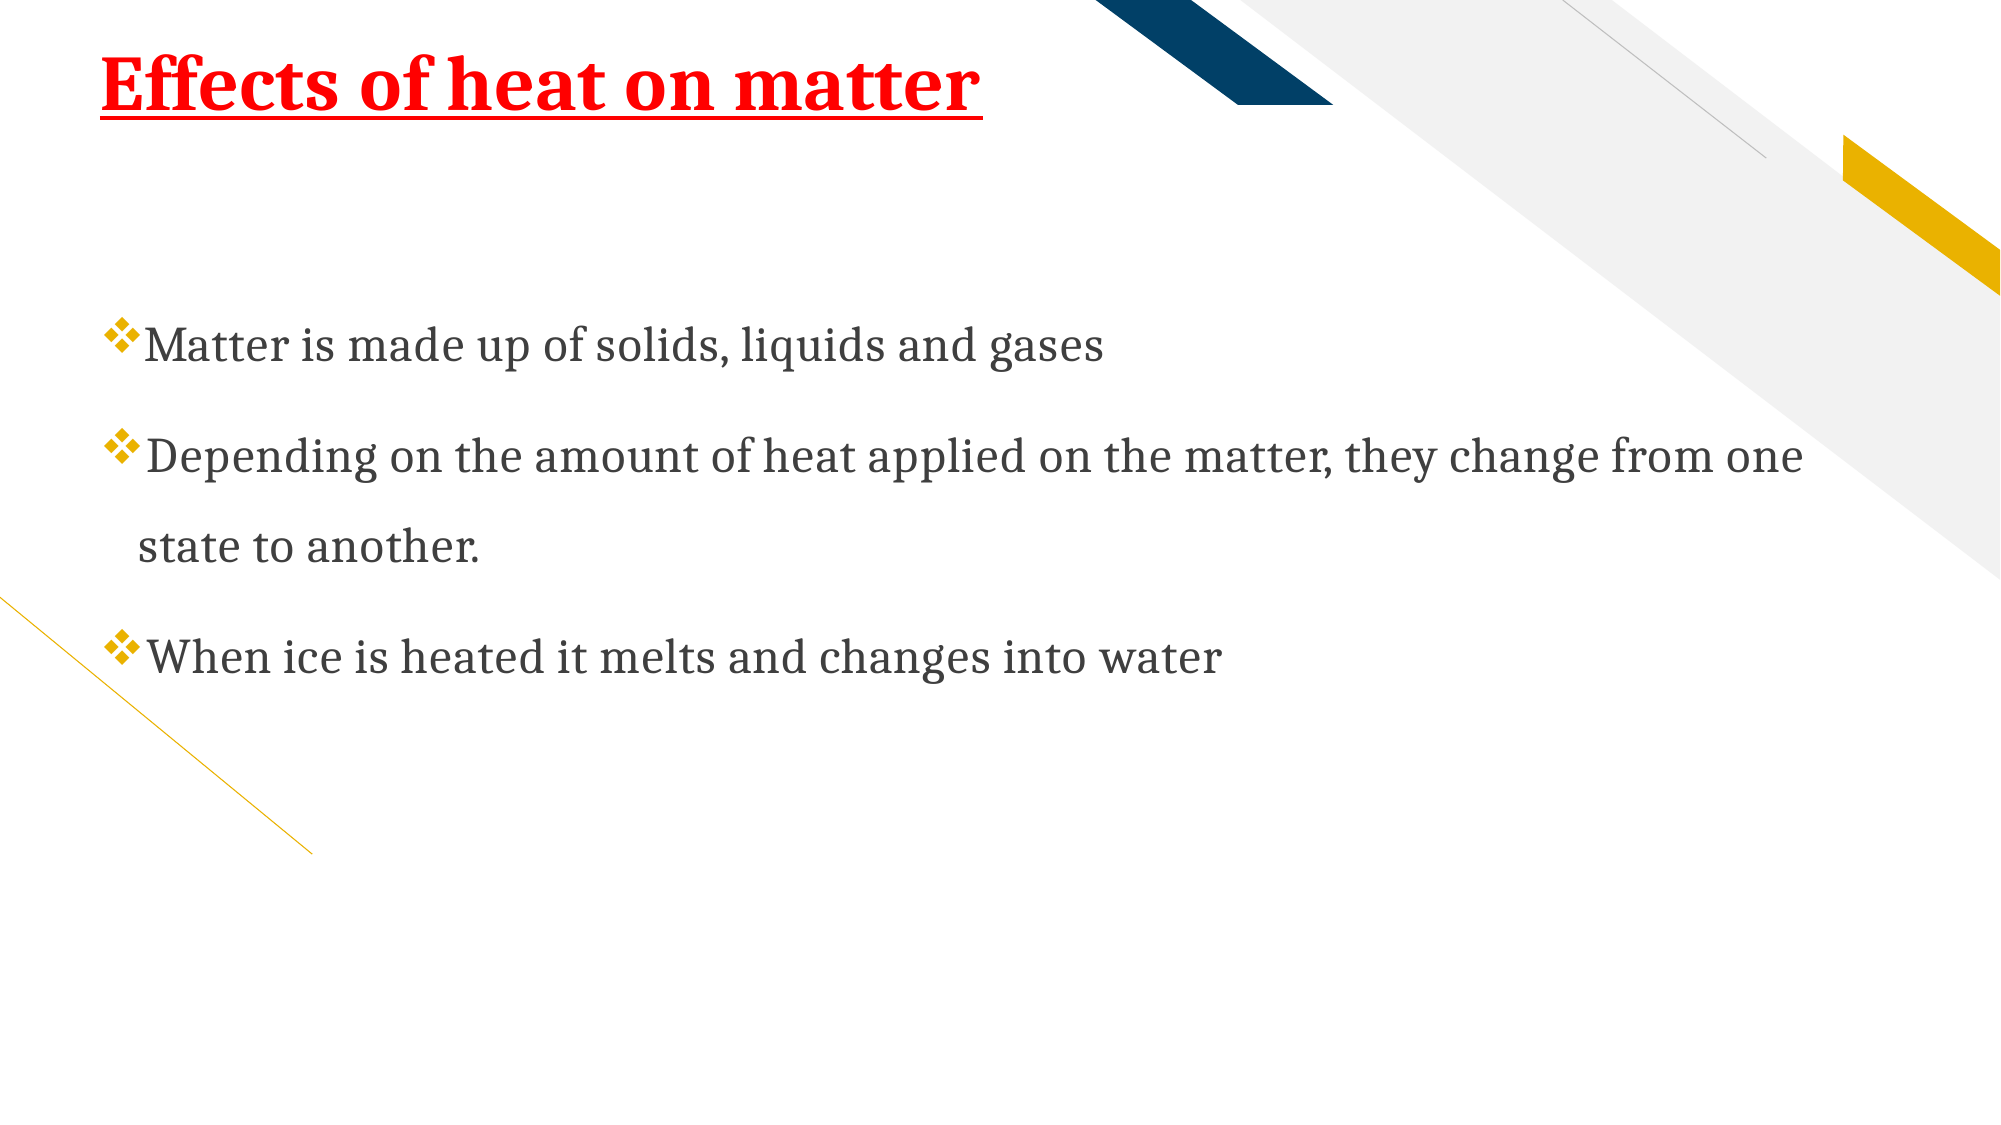

# Effects of heat on matter
Matter is made up of solids, liquids and gases
Depending on the amount of heat applied on the matter, they change from one state to another.
When ice is heated it melts and changes into water